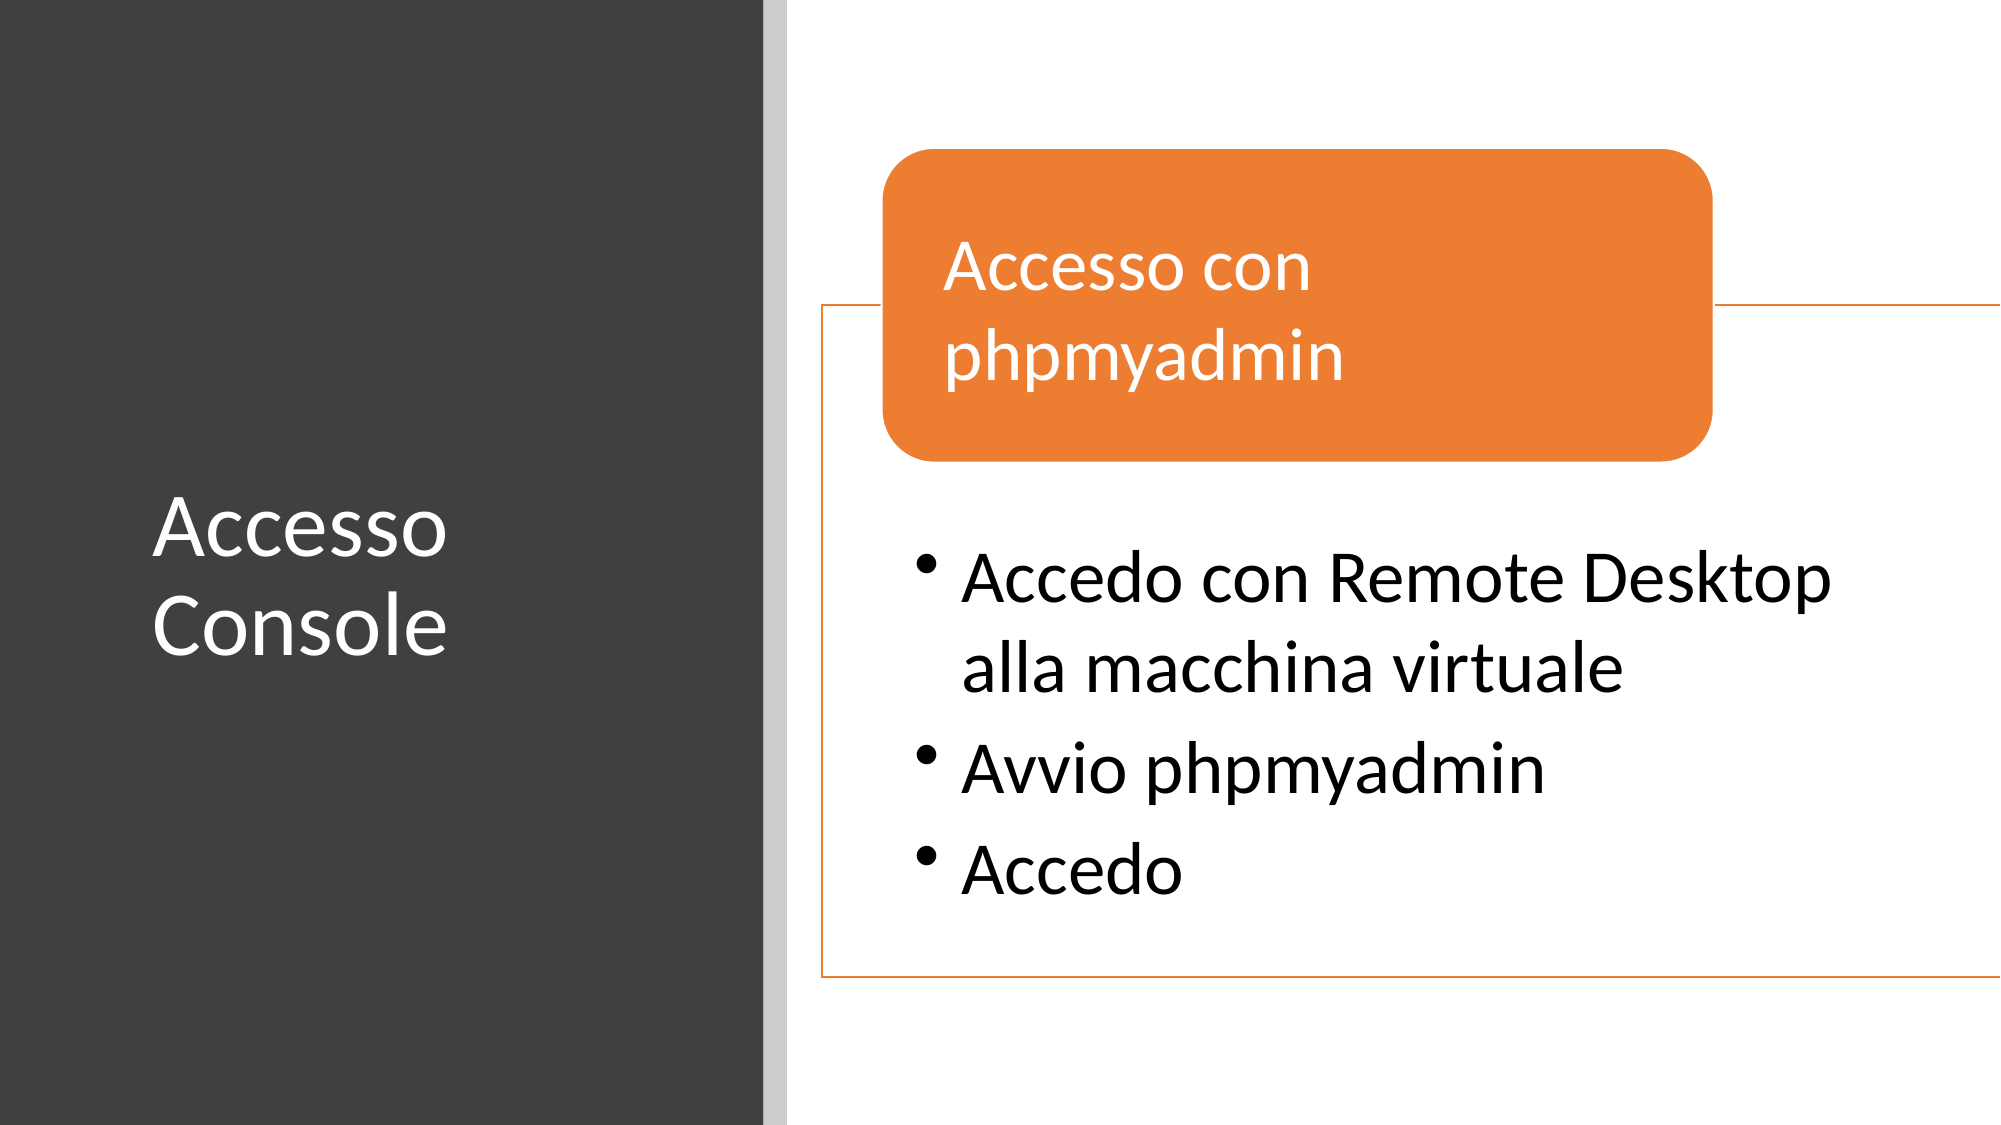

Accedo con Remote Desktop alla macchina virtuale
Avvio phpmyadmin
Accedo
Accesso con phpmyadmin
# Accesso Console